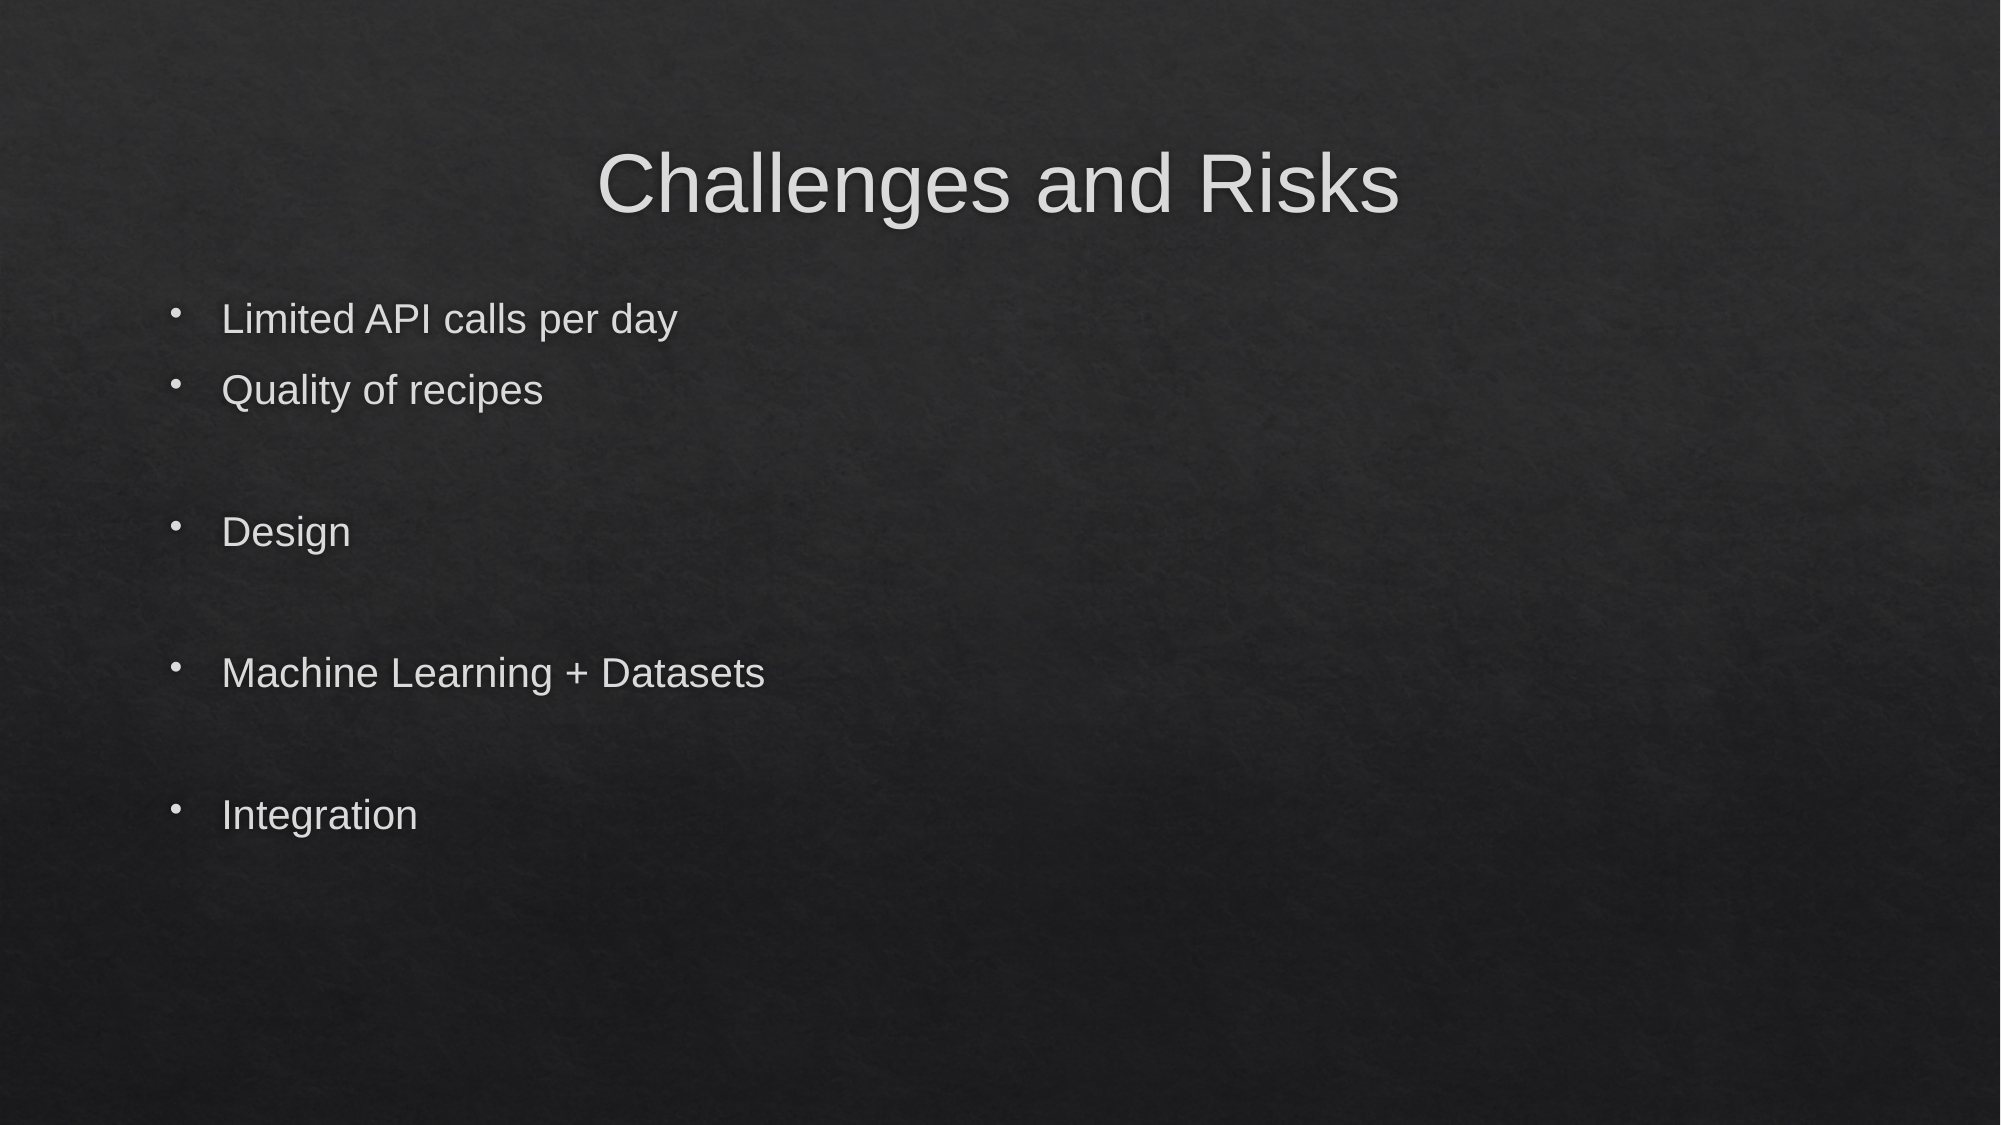

# Challenges and Risks
Limited API calls per day
Quality of recipes

Design

Machine Learning + Datasets

Integration